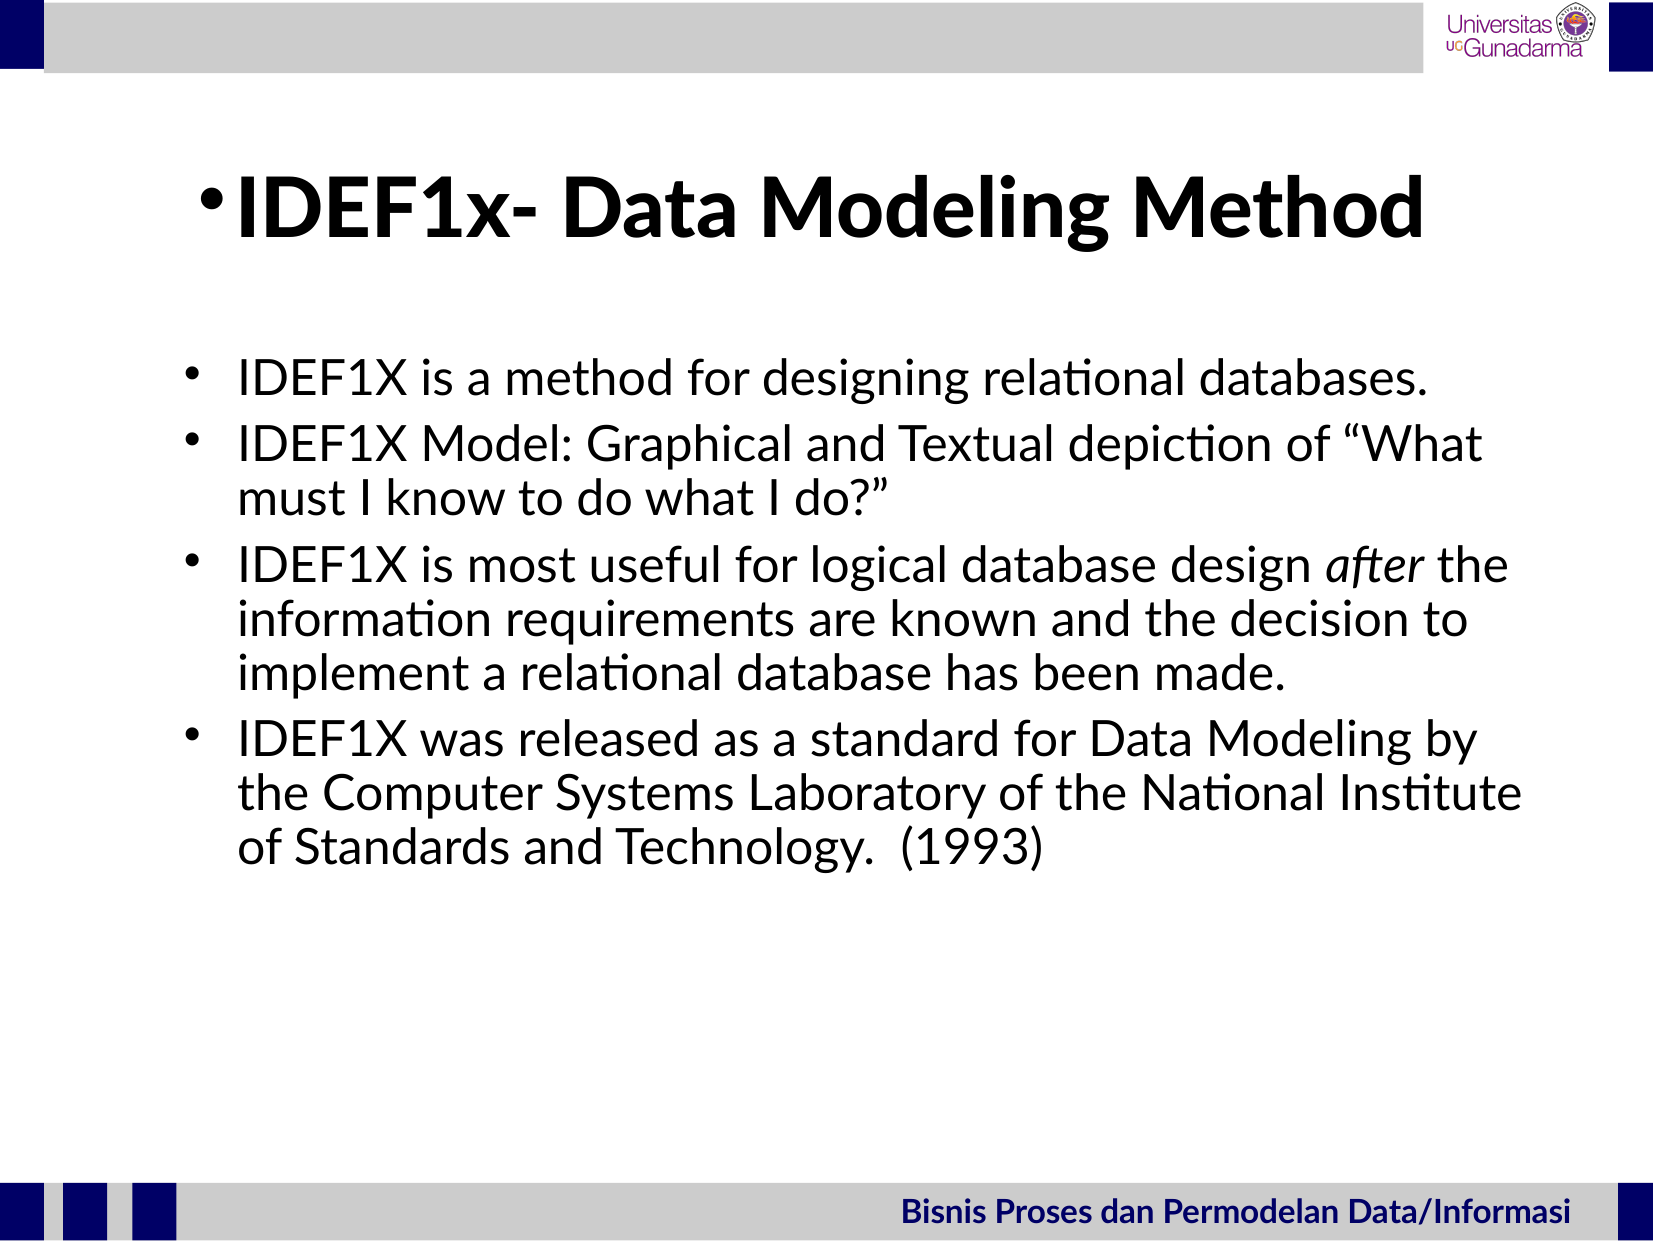

IDEF1x- Data Modeling Method
IDEF1X is a method for designing relational databases.
IDEF1X Model: Graphical and Textual depiction of “What must I know to do what I do?”
IDEF1X is most useful for logical database design after the information requirements are known and the decision to implement a relational database has been made.
IDEF1X was released as a standard for Data Modeling by the Computer Systems Laboratory of the National Institute of Standards and Technology.  (1993)